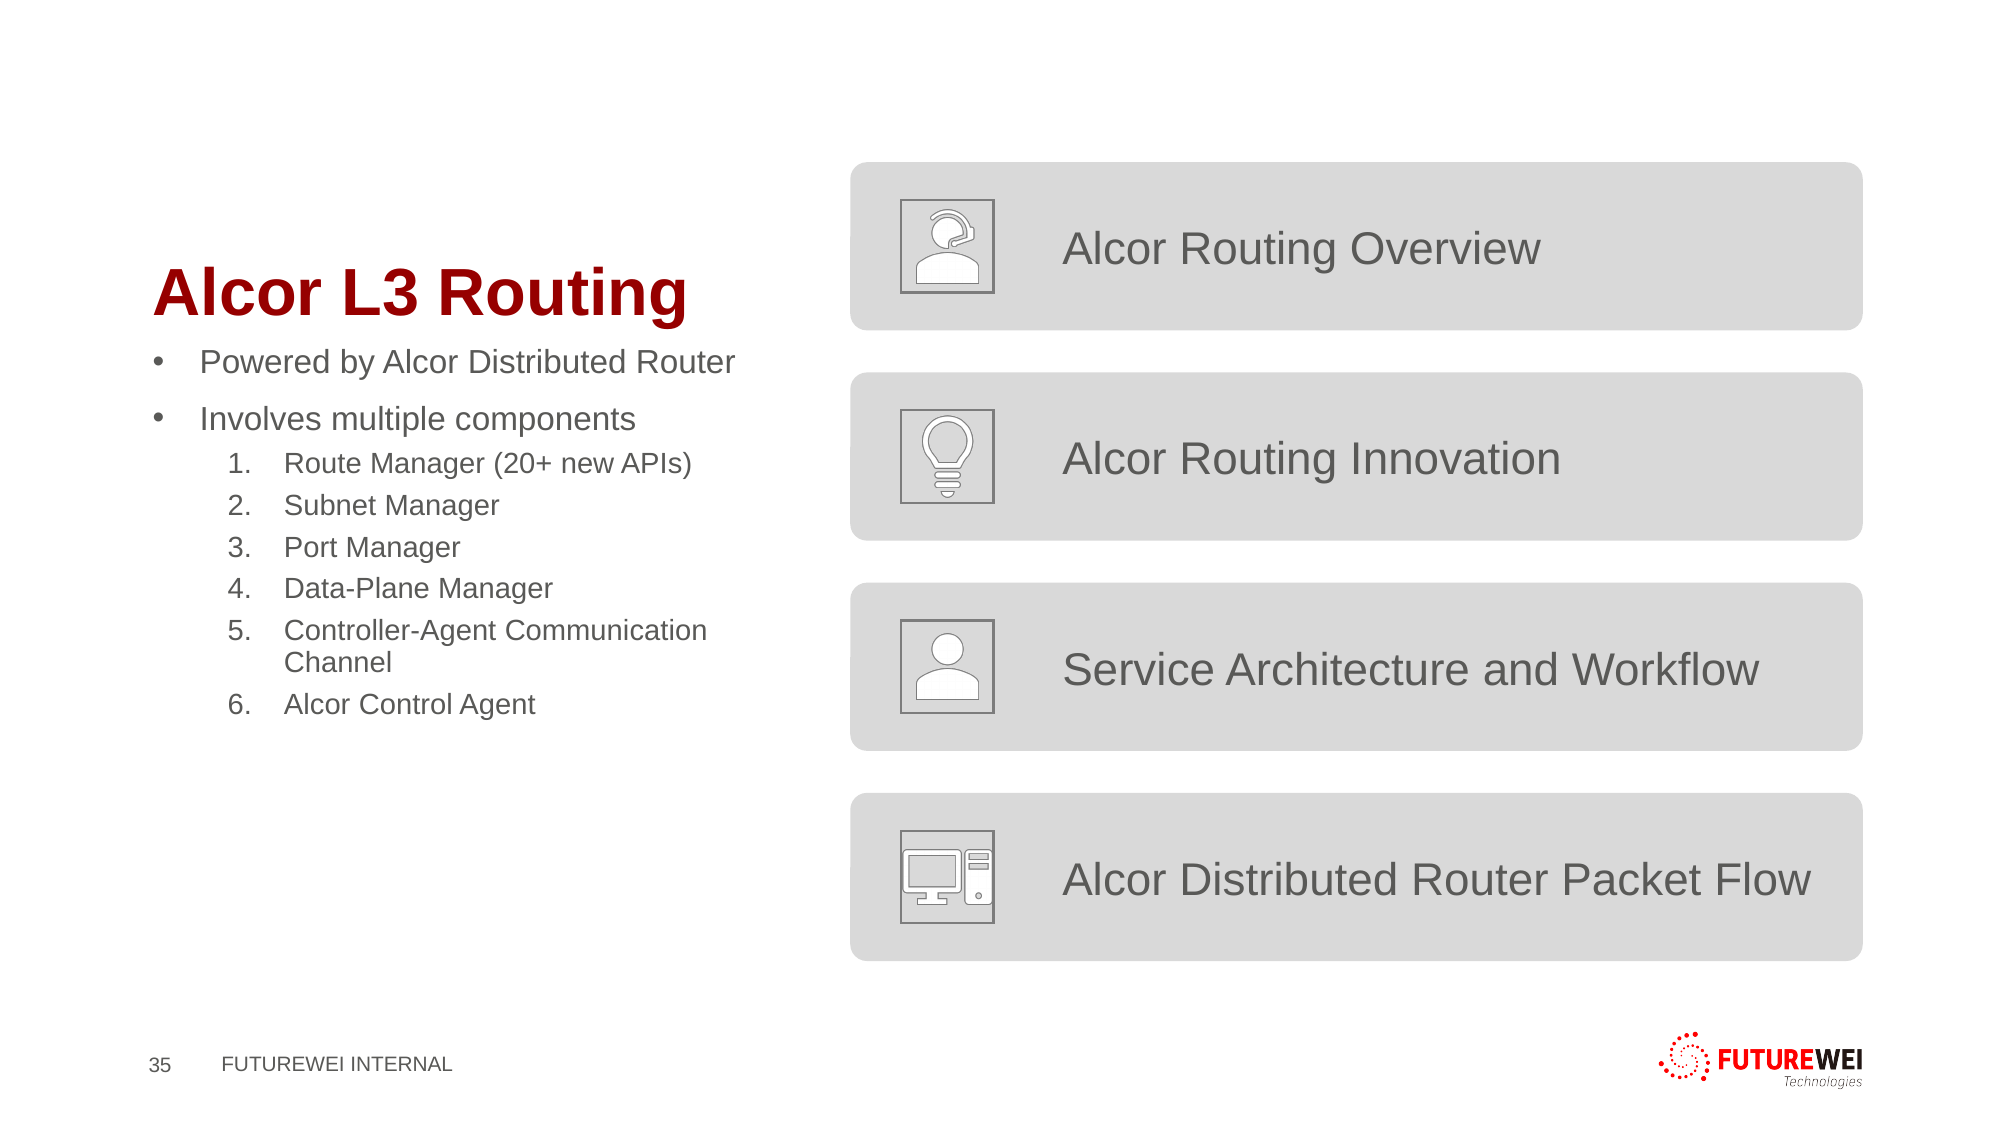

Alcor L3 Routing
Alcor Routing Overview
Alcor Routing Innovation
Service Architecture and Workflow
Alcor Distributed Router Packet Flow
Powered by Alcor Distributed Router
Involves multiple components
Route Manager (20+ new APIs)
Subnet Manager
Port Manager
Data-Plane Manager
Controller-Agent Communication Channel
Alcor Control Agent
35
FUTUREWEI INTERNAL